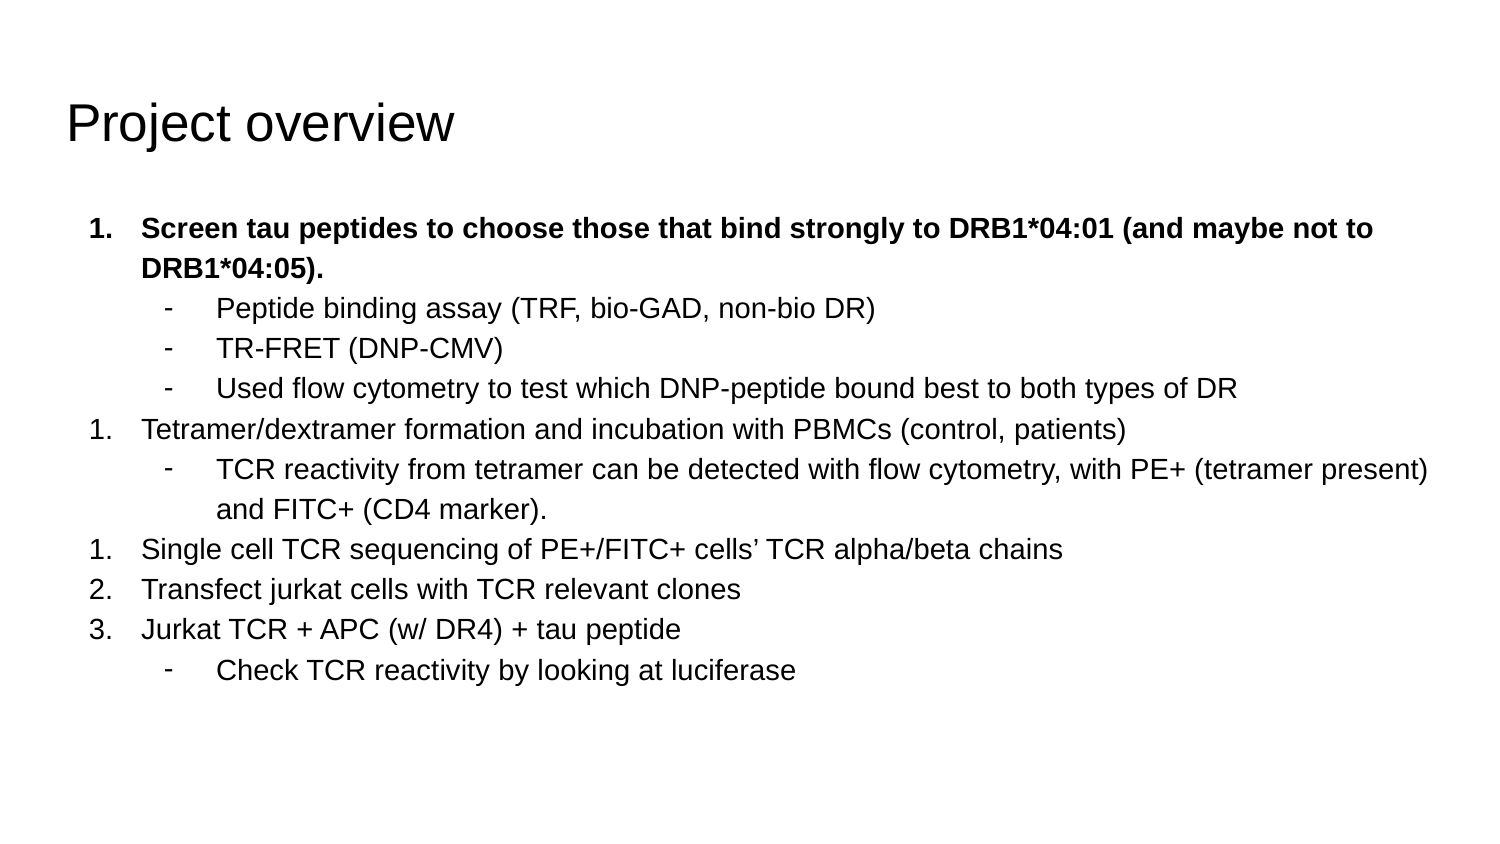

# Project overview
Screen tau peptides to choose those that bind strongly to DRB1*04:01 (and maybe not to DRB1*04:05).
Peptide binding assay (TRF, bio-GAD, non-bio DR)
TR-FRET (DNP-CMV)
Used flow cytometry to test which DNP-peptide bound best to both types of DR
Tetramer/dextramer formation and incubation with PBMCs (control, patients)
TCR reactivity from tetramer can be detected with flow cytometry, with PE+ (tetramer present) and FITC+ (CD4 marker).
Single cell TCR sequencing of PE+/FITC+ cells’ TCR alpha/beta chains
Transfect jurkat cells with TCR relevant clones
Jurkat TCR + APC (w/ DR4) + tau peptide
Check TCR reactivity by looking at luciferase